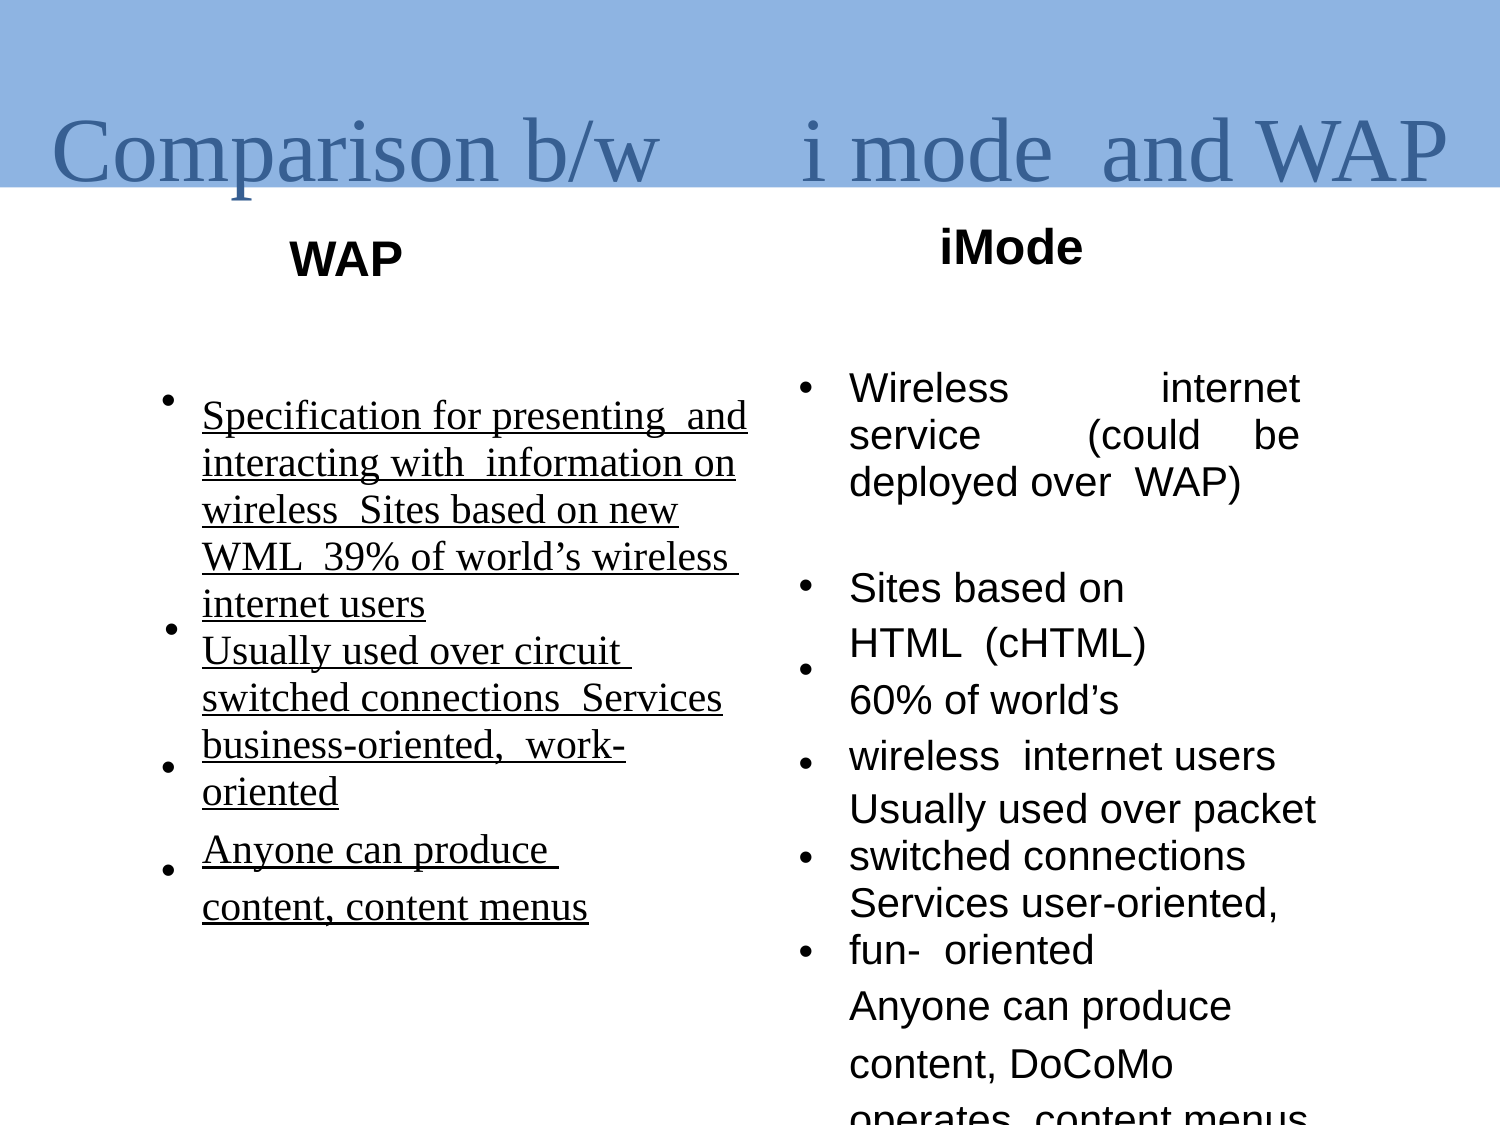

# Comparison b/w	i mode	and WAP
iMode
WAP
Wireless internet service  (could be deployed over  WAP)
•
Specification for presenting  and interacting with  information on wireless  Sites based on new WML  39% of world’s wireless  internet users
Usually used over circuit  switched connections  Services business-oriented,  work-oriented
Anyone can produce  content, content menus
Sites based on HTML  (cHTML)
60% of world’s wireless  internet users
Usually used over packet
switched connections  Services user-oriented, fun-  oriented
Anyone can produce
content, DoCoMo operates  content menus
•
•
•
•
•
•
•